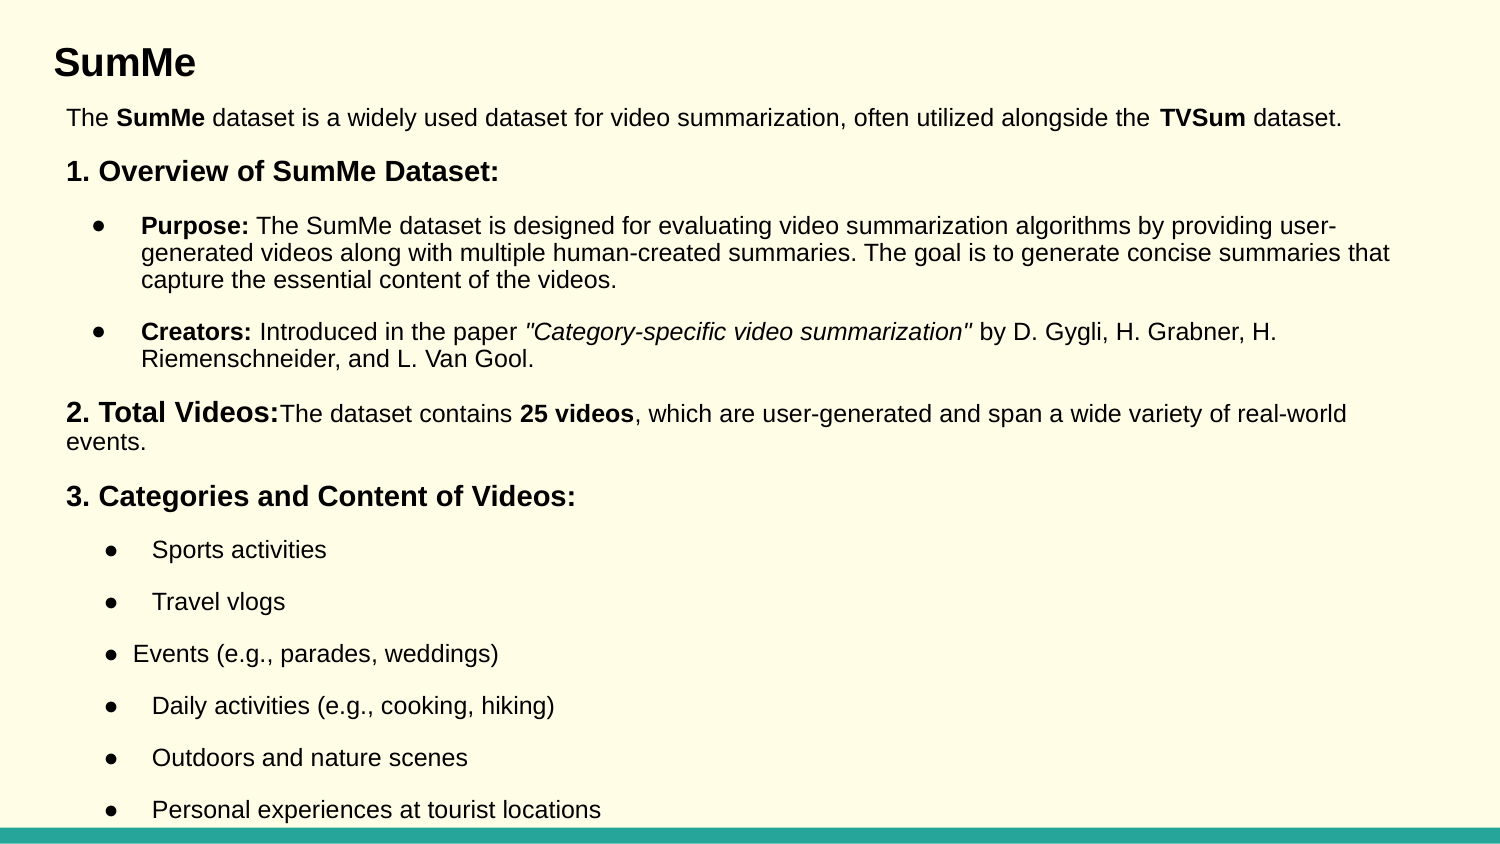

# SumMe

The SumMe dataset is a widely used dataset for video summarization, often utilized alongside the TVSum dataset.
1. Overview of SumMe Dataset:
Purpose: The SumMe dataset is designed for evaluating video summarization algorithms by providing user-generated videos along with multiple human-created summaries. The goal is to generate concise summaries that capture the essential content of the videos.
Creators: Introduced in the paper "Category-specific video summarization" by D. Gygli, H. Grabner, H. Riemenschneider, and L. Van Gool.
2. Total Videos:The dataset contains 25 videos, which are user-generated and span a wide variety of real-world events.
3. Categories and Content of Videos:
●       Sports activities
●       Travel vlogs
●   Events (e.g., parades, weddings)
●       Daily activities (e.g., cooking, hiking)
●       Outdoors and nature scenes
●       Personal experiences at tourist locations